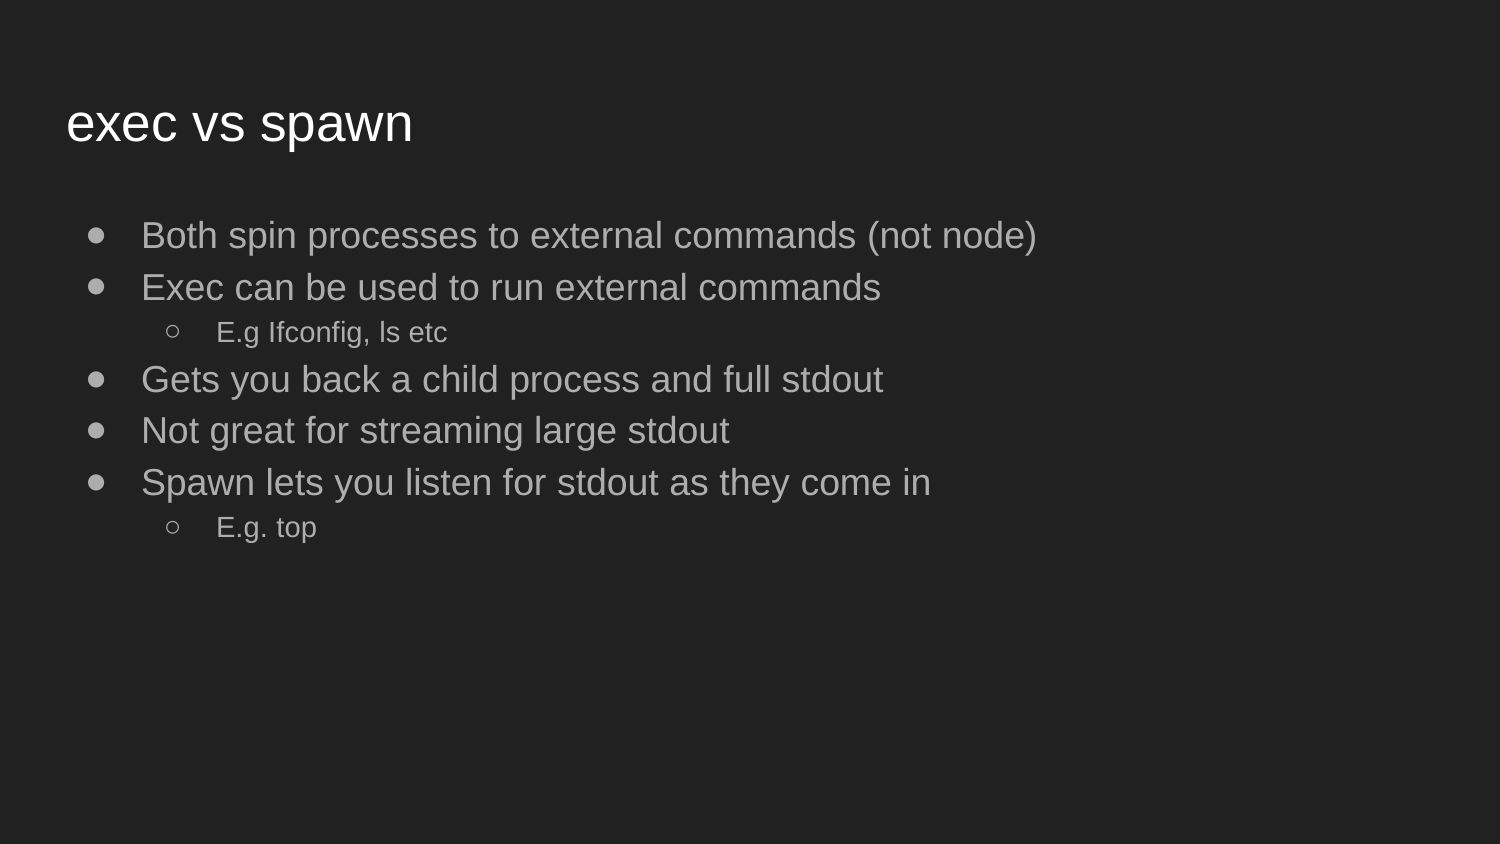

# exec vs spawn
Both spin processes to external commands (not node)
Exec can be used to run external commands
E.g Ifconfig, ls etc
Gets you back a child process and full stdout
Not great for streaming large stdout
Spawn lets you listen for stdout as they come in
E.g. top